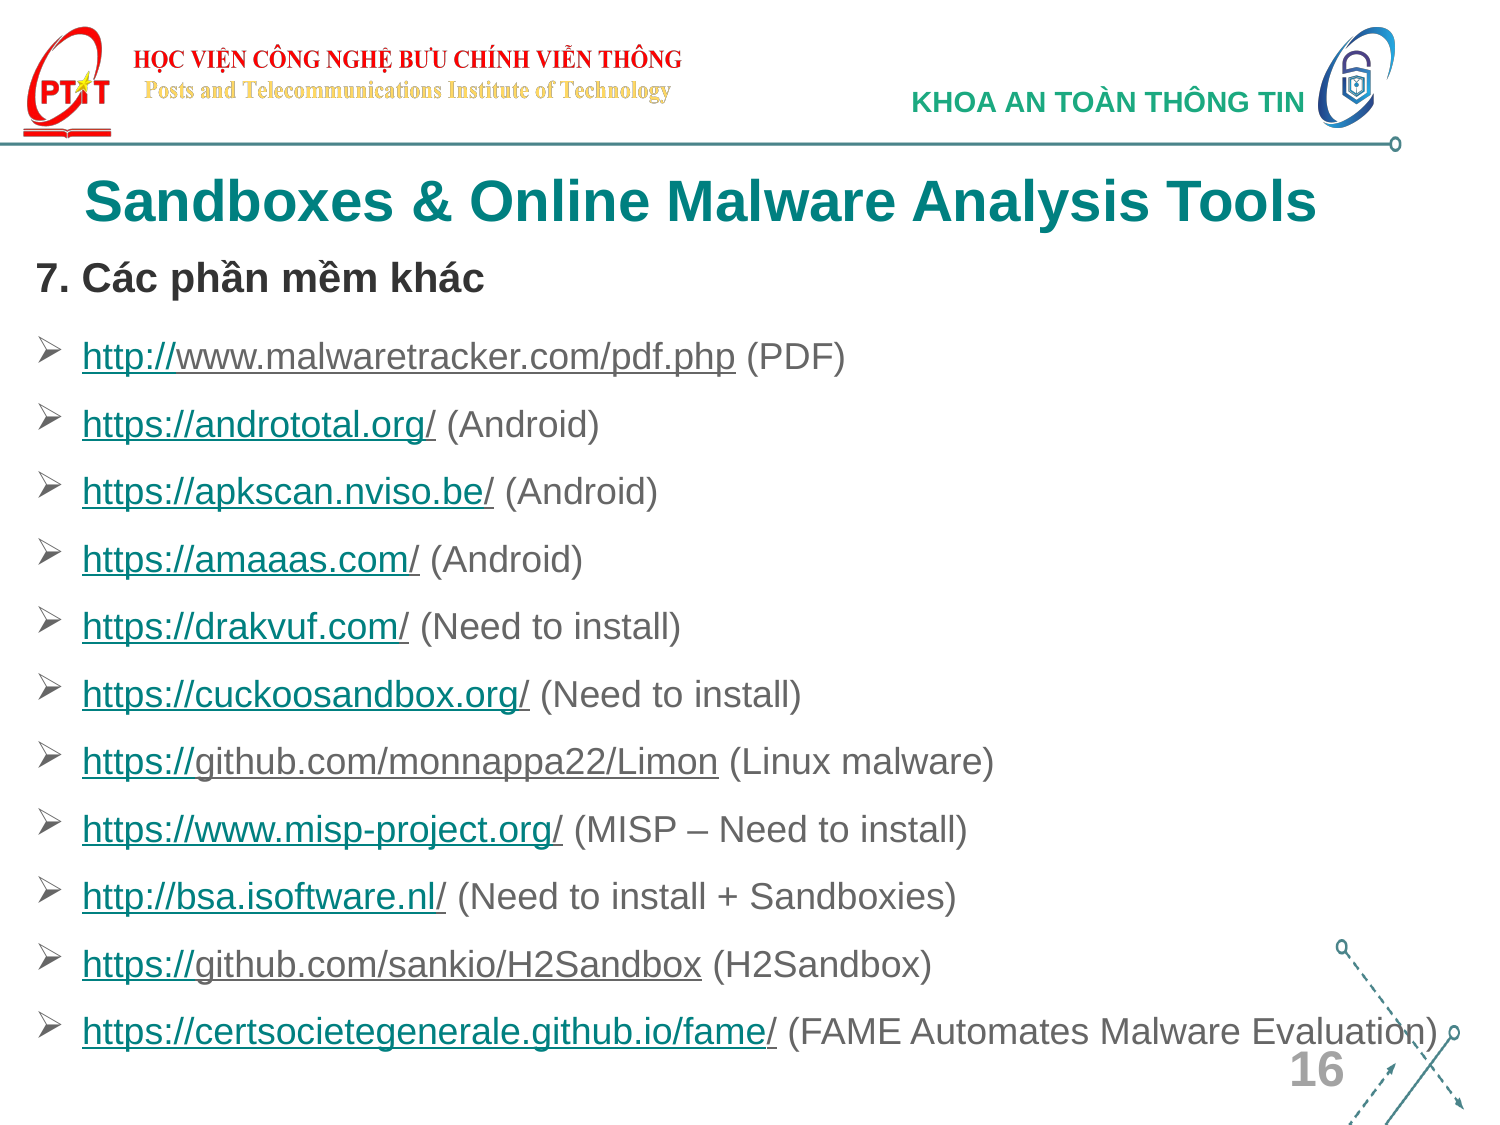

# Sandboxes & Online Malware Analysis Tools
7. Các phần mềm khác

http://www.malwaretracker.com/pdf.php (PDF)
https://andrototal.org/ (Android)
https://apkscan.nviso.be/ (Android)
https://amaaas.com/ (Android)
https://drakvuf.com/ (Need to install)
https://cuckoosandbox.org/ (Need to install)
https://github.com/monnappa22/Limon (Linux malware)
https://www.misp-project.org/ (MISP – Need to install)
http://bsa.isoftware.nl/ (Need to install + Sandboxies)
https://github.com/sankio/H2Sandbox (H2Sandbox)
https://certsocietegenerale.github.io/fame/ (FAME Automates Malware Evaluation)